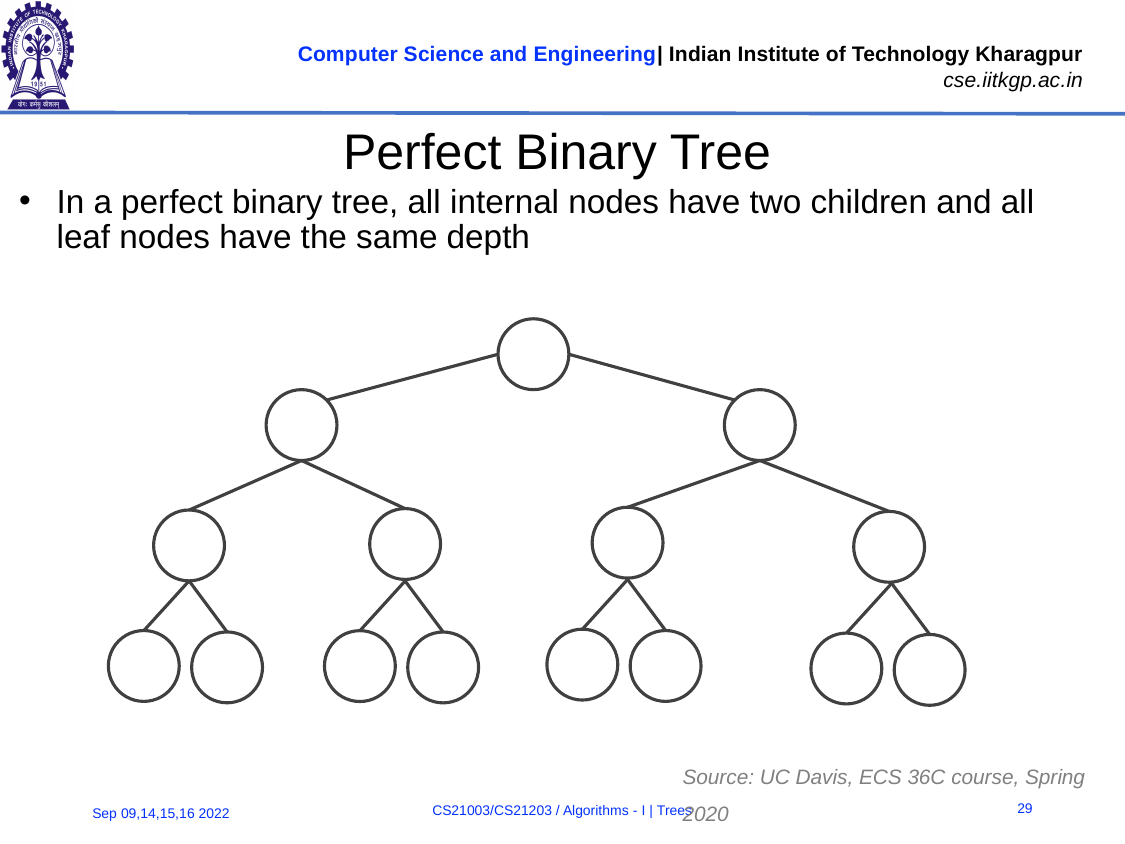

# Perfect Binary Tree
In a perfect binary tree, all internal nodes have two children and all leaf nodes have the same depth

Source: UC Davis, ECS 36C course, Spring 2020
29
CS21003/CS21203 / Algorithms - I | Trees
Sep 09,14,15,16 2022